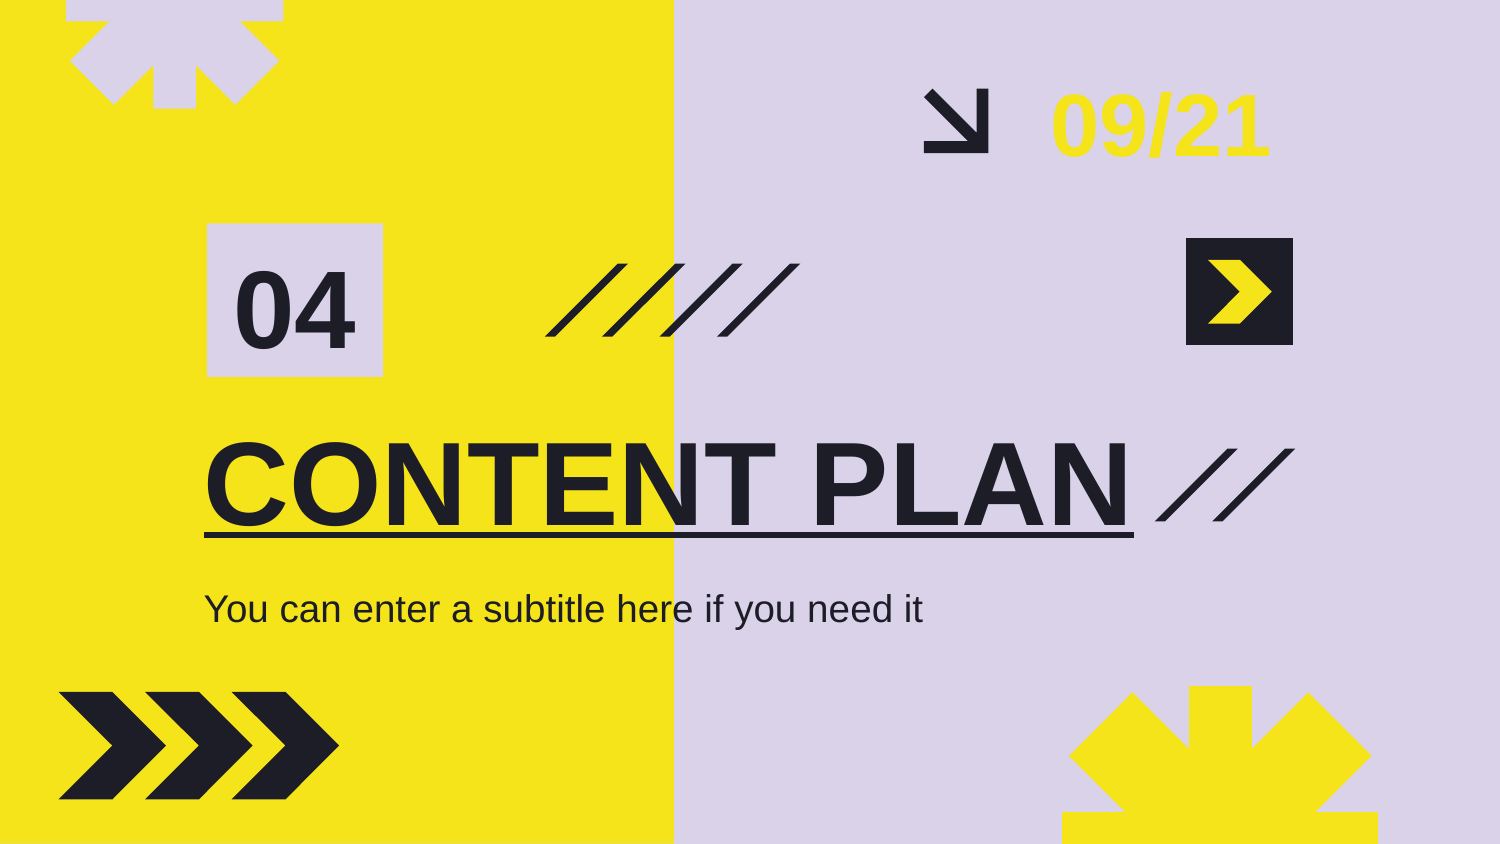

09/21
04
# CONTENT PLAN

You can enter a subtitle here if you need it